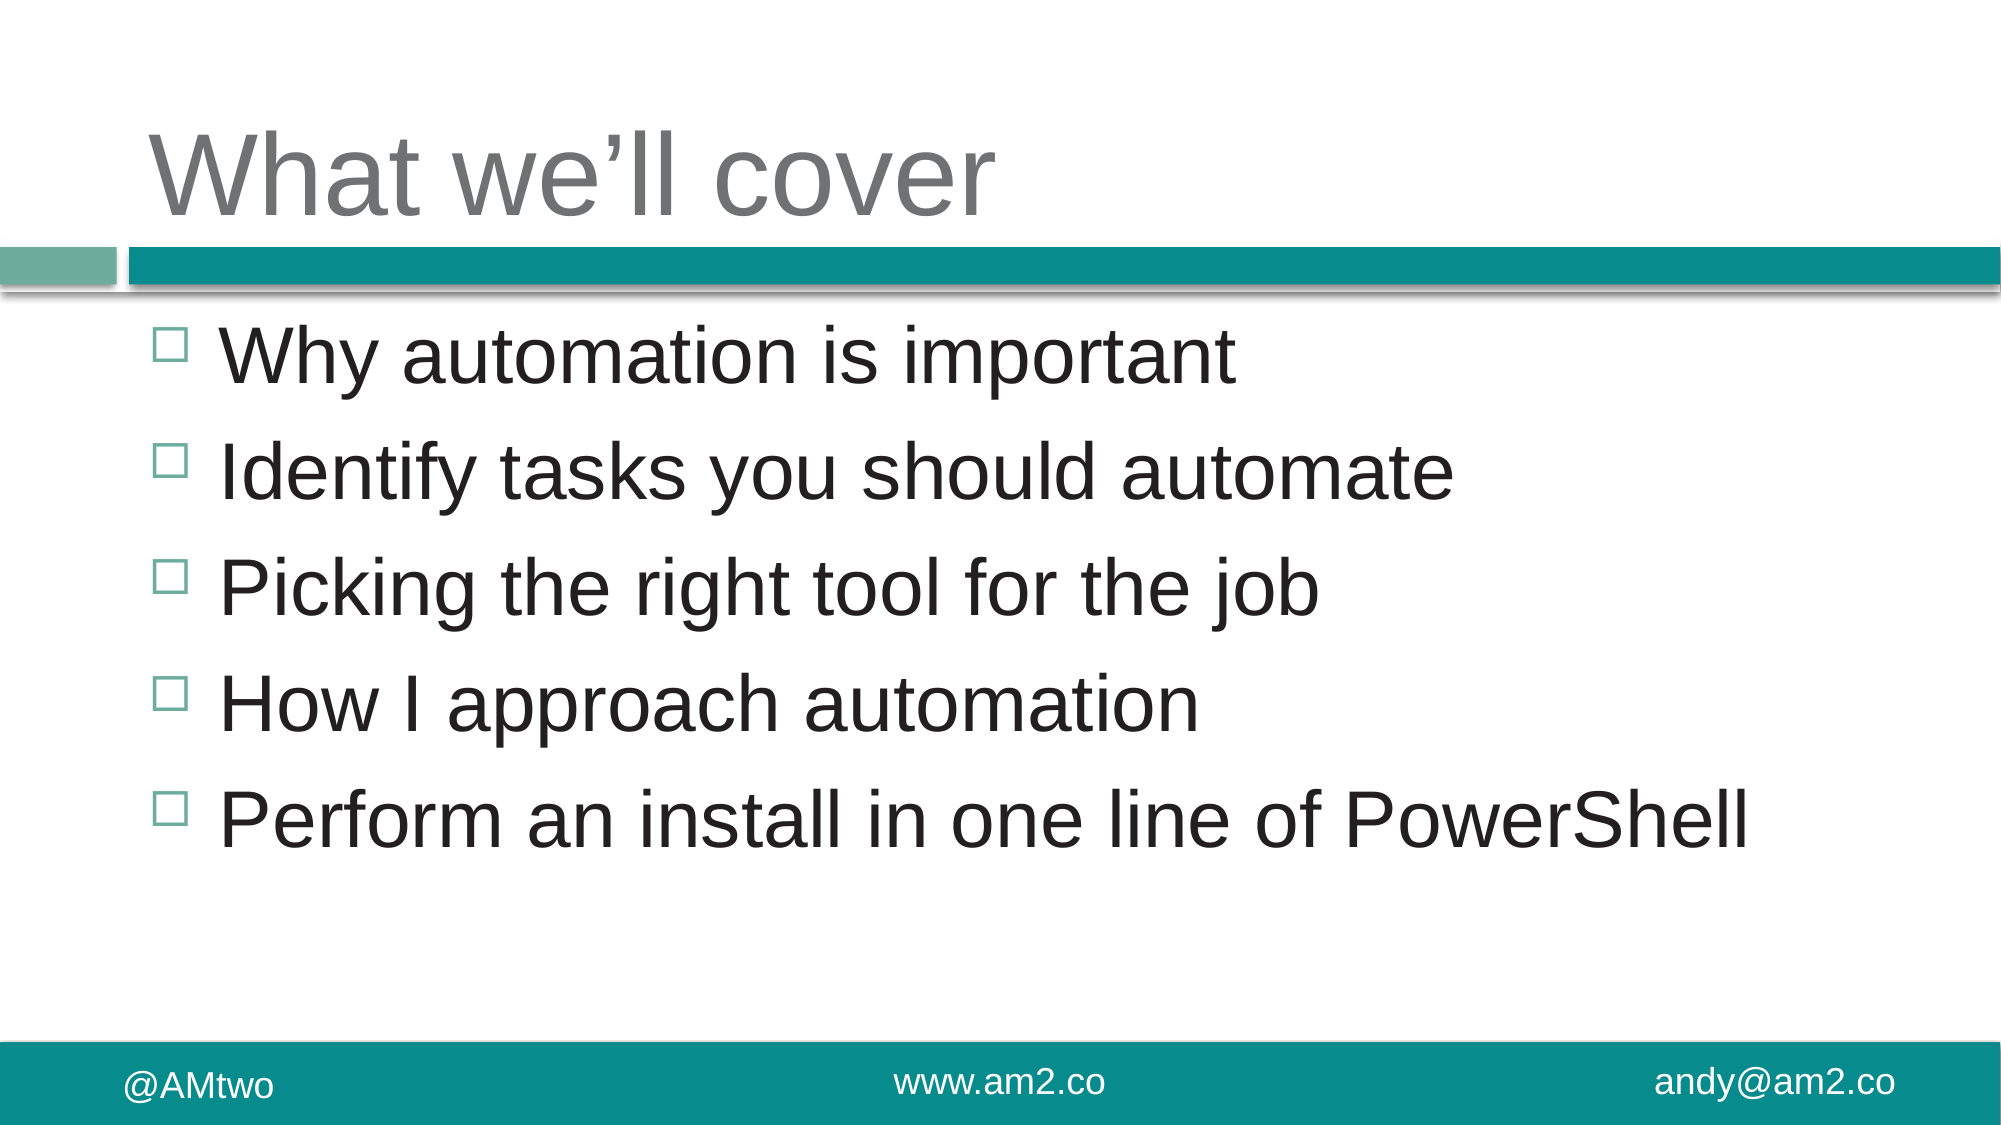

# What we’ll cover
Why automation is important
Identify tasks you should automate
Picking the right tool for the job
How I approach automation
Perform an install in one line of PowerShell